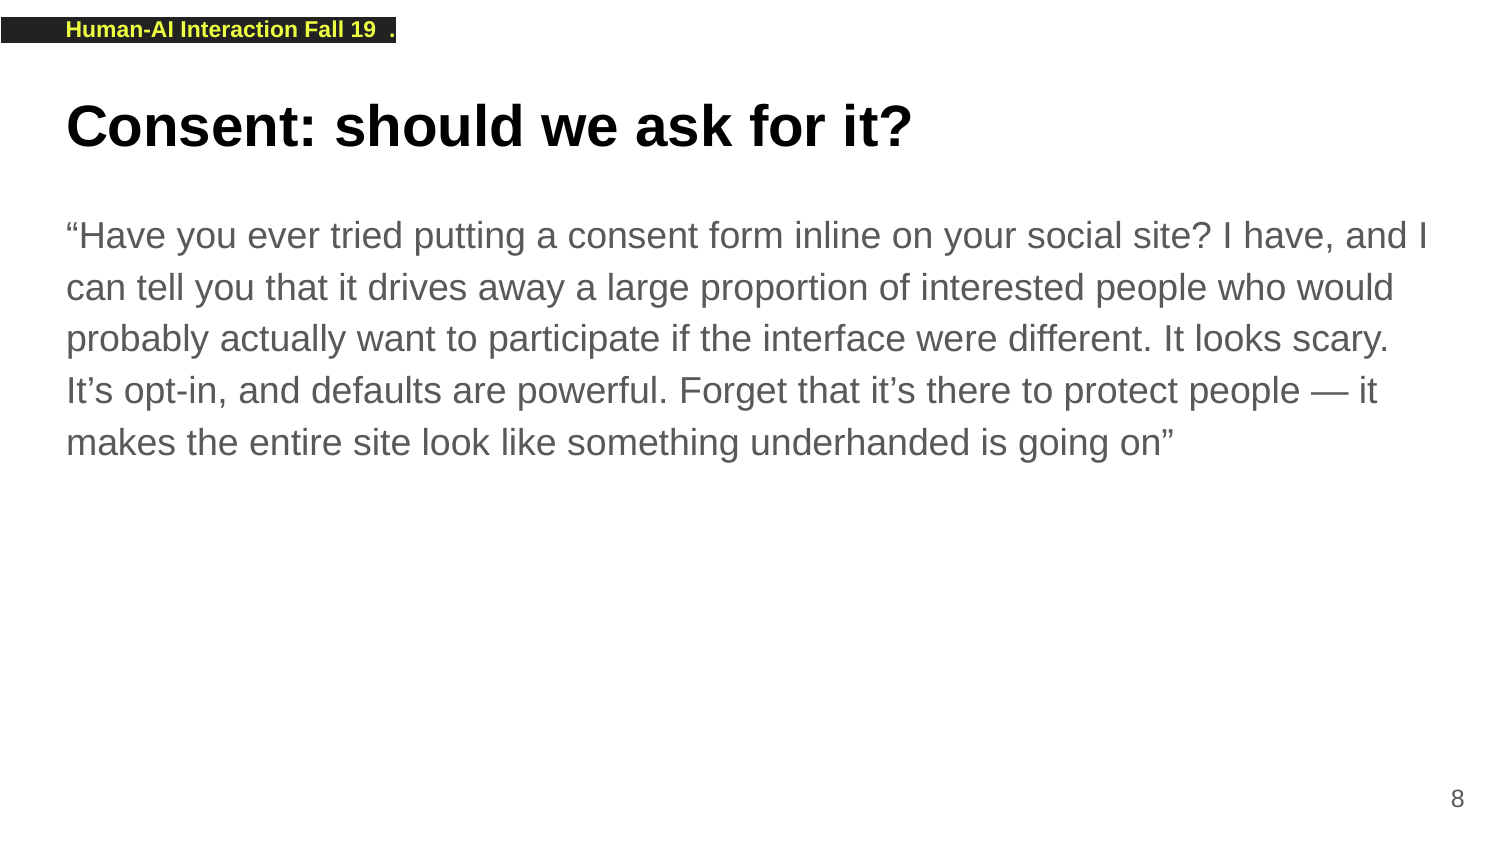

# Consent: should we ask for it?
“Have you ever tried putting a consent form inline on your social site? I have, and I can tell you that it drives away a large proportion of interested people who would probably actually want to participate if the interface were different. It looks scary. It’s opt-in, and defaults are powerful. Forget that it’s there to protect people — it makes the entire site look like something underhanded is going on”
8